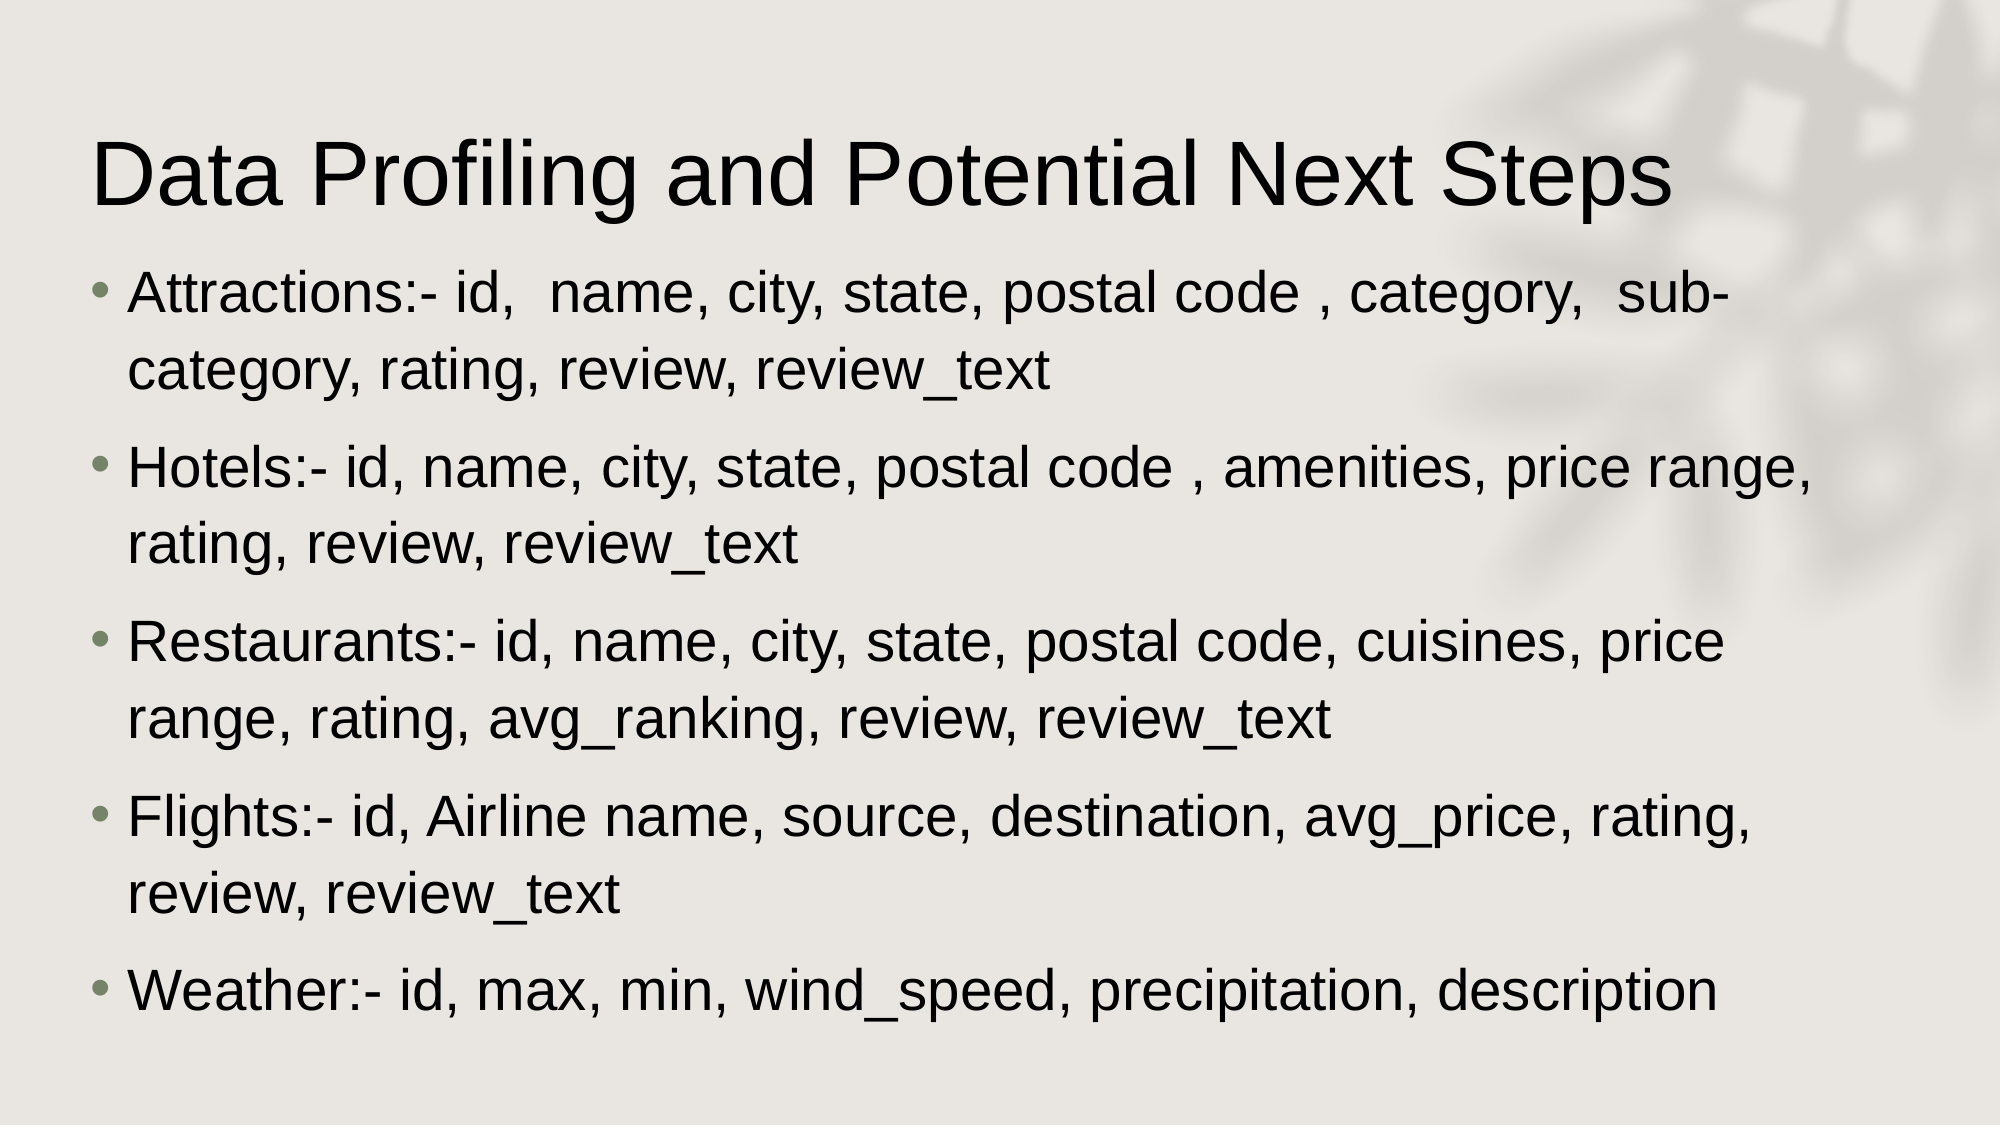

# Data Profiling and Potential Next Steps
Attractions:- id,  name, city, state, postal code , category,  sub-category, rating, review, review_text
Hotels:- id, name, city, state, postal code , amenities, price range, rating, review, review_text
Restaurants:- id, name, city, state, postal code, cuisines, price range, rating, avg_ranking, review, review_text
Flights:- id, Airline name, source, destination, avg_price, rating, review, review_text
Weather:- id, max, min, wind_speed, precipitation, description